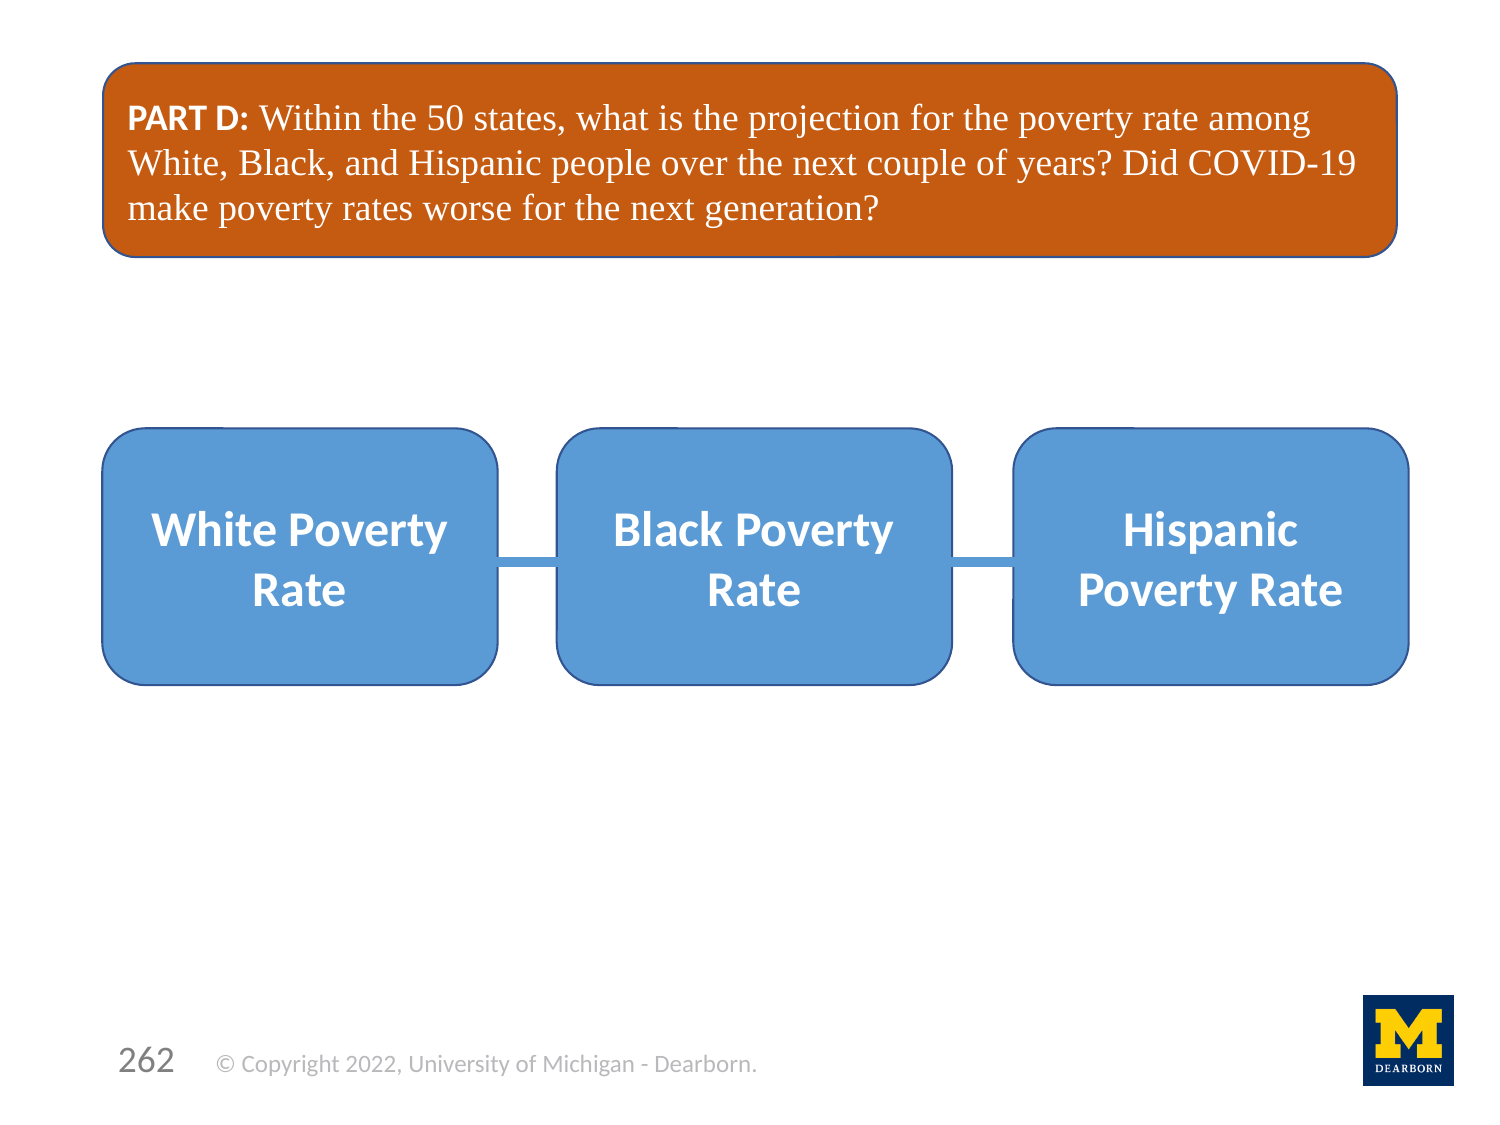

PART D: Within the 50 states, what is the projection for the poverty rate among White, Black, and Hispanic people over the next couple of years? Did COVID-19 make poverty rates worse for the next generation?
Black Poverty Rate
Hispanic Poverty Rate
White Poverty Rate